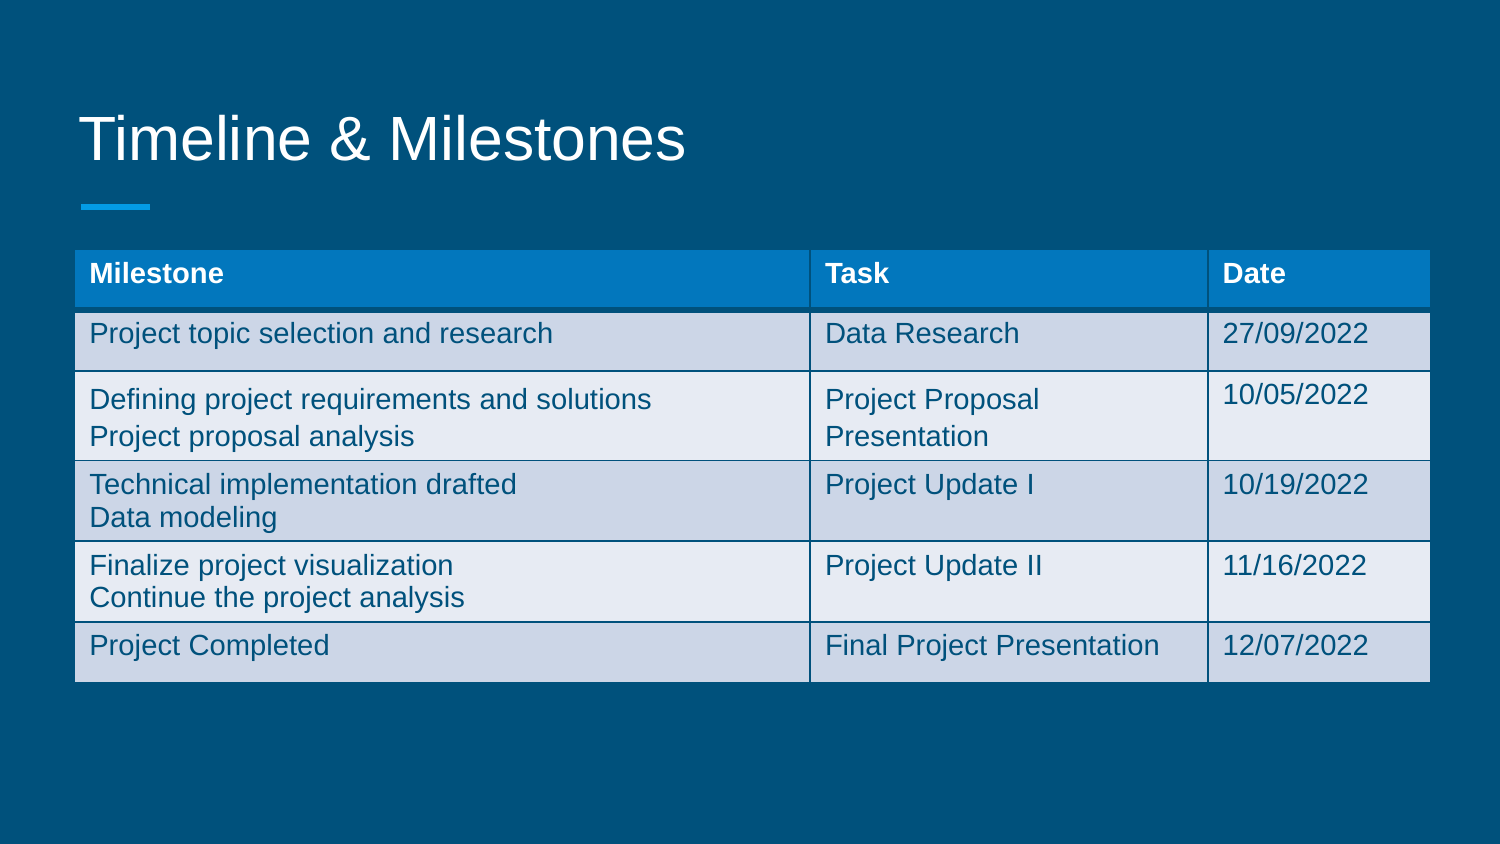

# Timeline & Milestones
| Milestone | Task | Date |
| --- | --- | --- |
| Project topic selection and research | Data Research | 27/09/2022 |
| Defining project requirements and solutions Project proposal analysis | Project Proposal Presentation | 10/05/2022 |
| Technical implementation drafted Data modeling | Project Update I | 10/19/2022 |
| Finalize project visualization Continue the project analysis | Project Update II | 11/16/2022 |
| Project Completed | Final Project Presentation | 12/07/2022 |